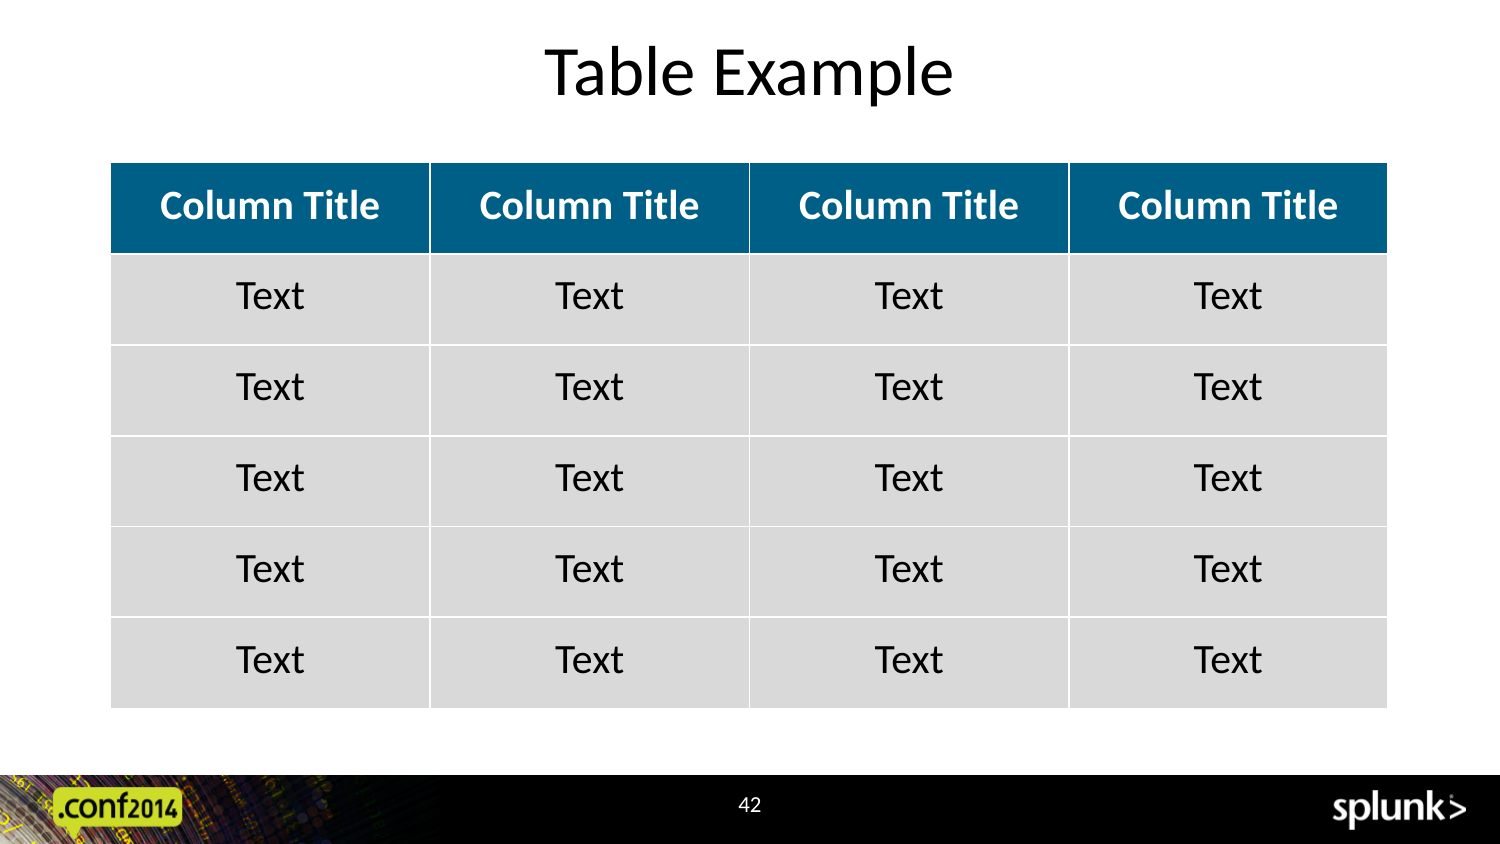

# Table Example
| Column Title | Column Title | Column Title | Column Title |
| --- | --- | --- | --- |
| Text | Text | Text | Text |
| Text | Text | Text | Text |
| Text | Text | Text | Text |
| Text | Text | Text | Text |
| Text | Text | Text | Text |
42